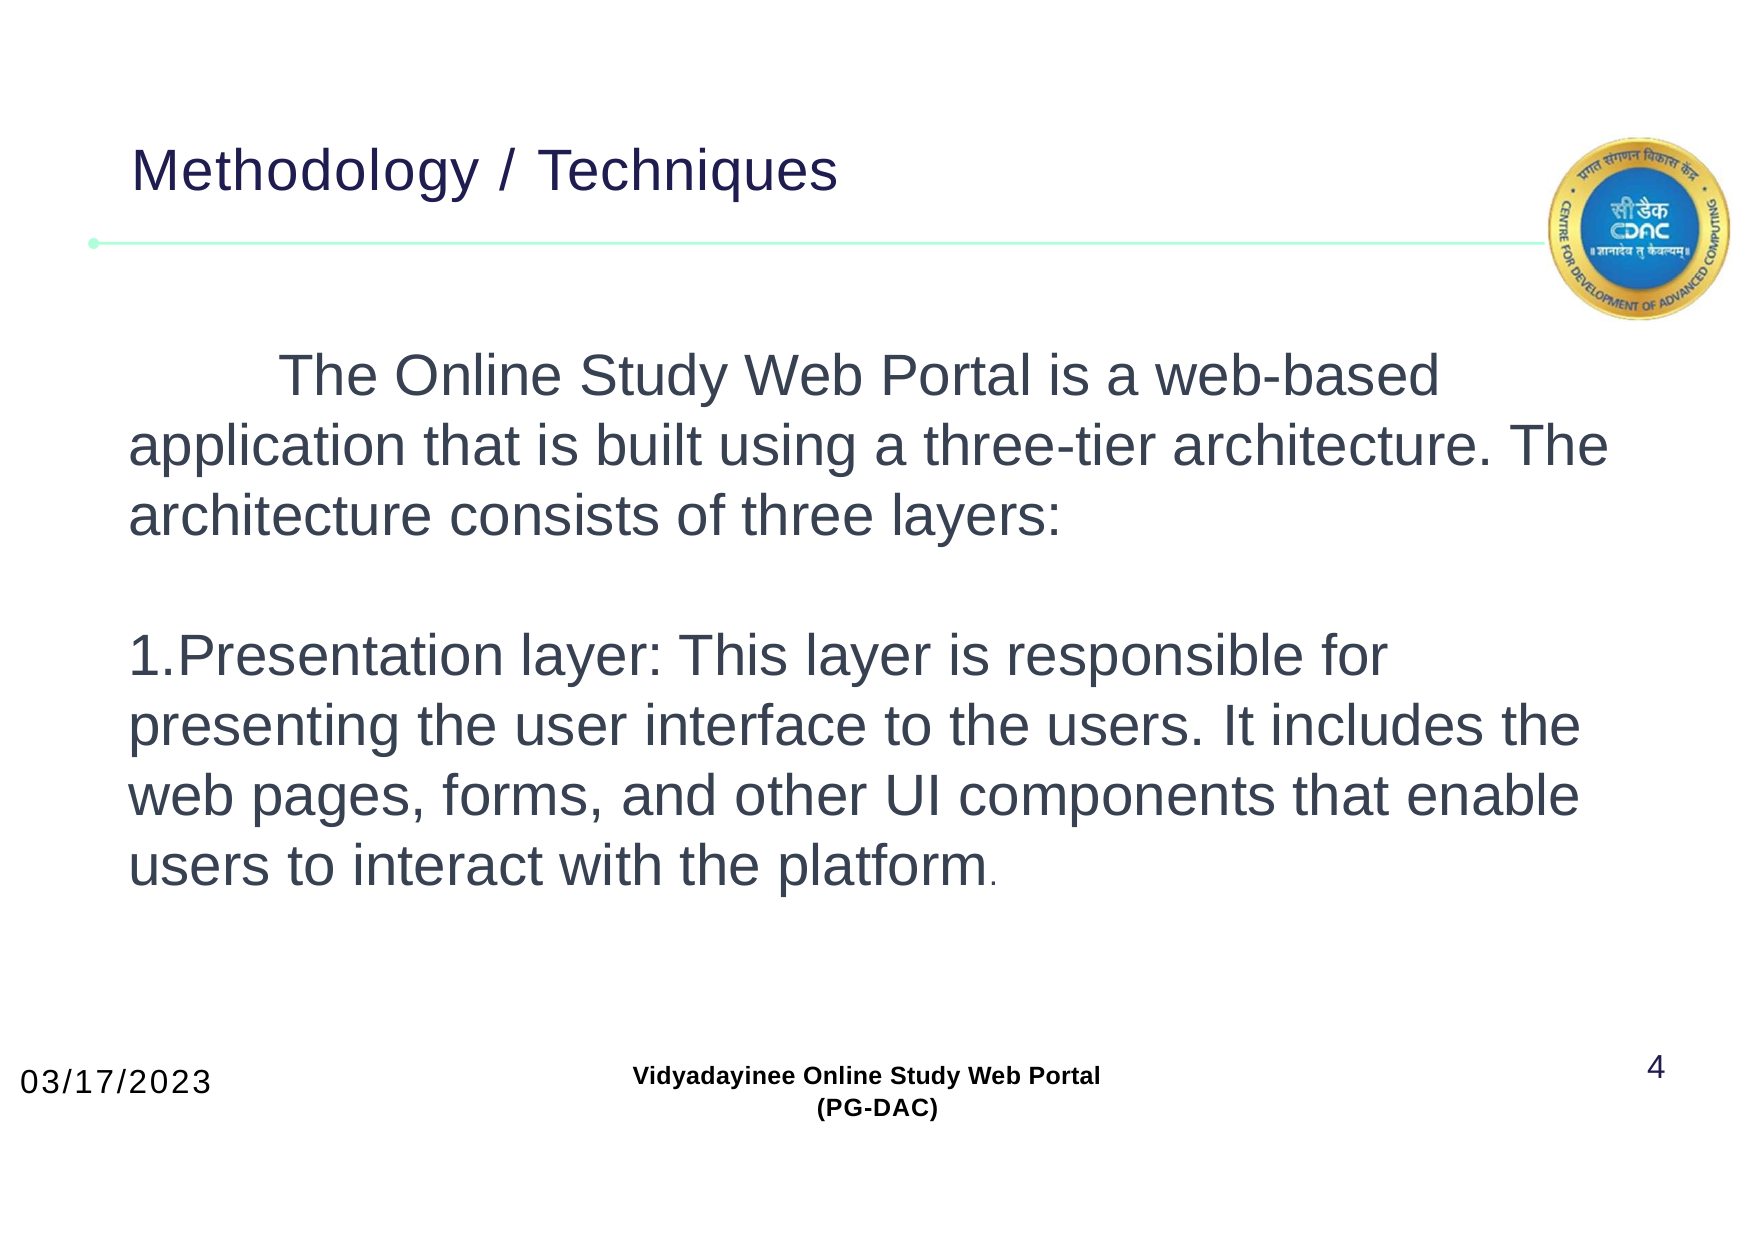

# Methodology / Techniques
	The Online Study Web Portal is a web-based application that is built using a three-tier architecture. The architecture consists of three layers:

Presentation layer: This layer is responsible for presenting the user interface to the users. It includes the web pages, forms, and other UI components that enable users to interact with the platform.
4
03/17/2023
Vidyadayinee Online Study Web Portal
  (PG-DAC)